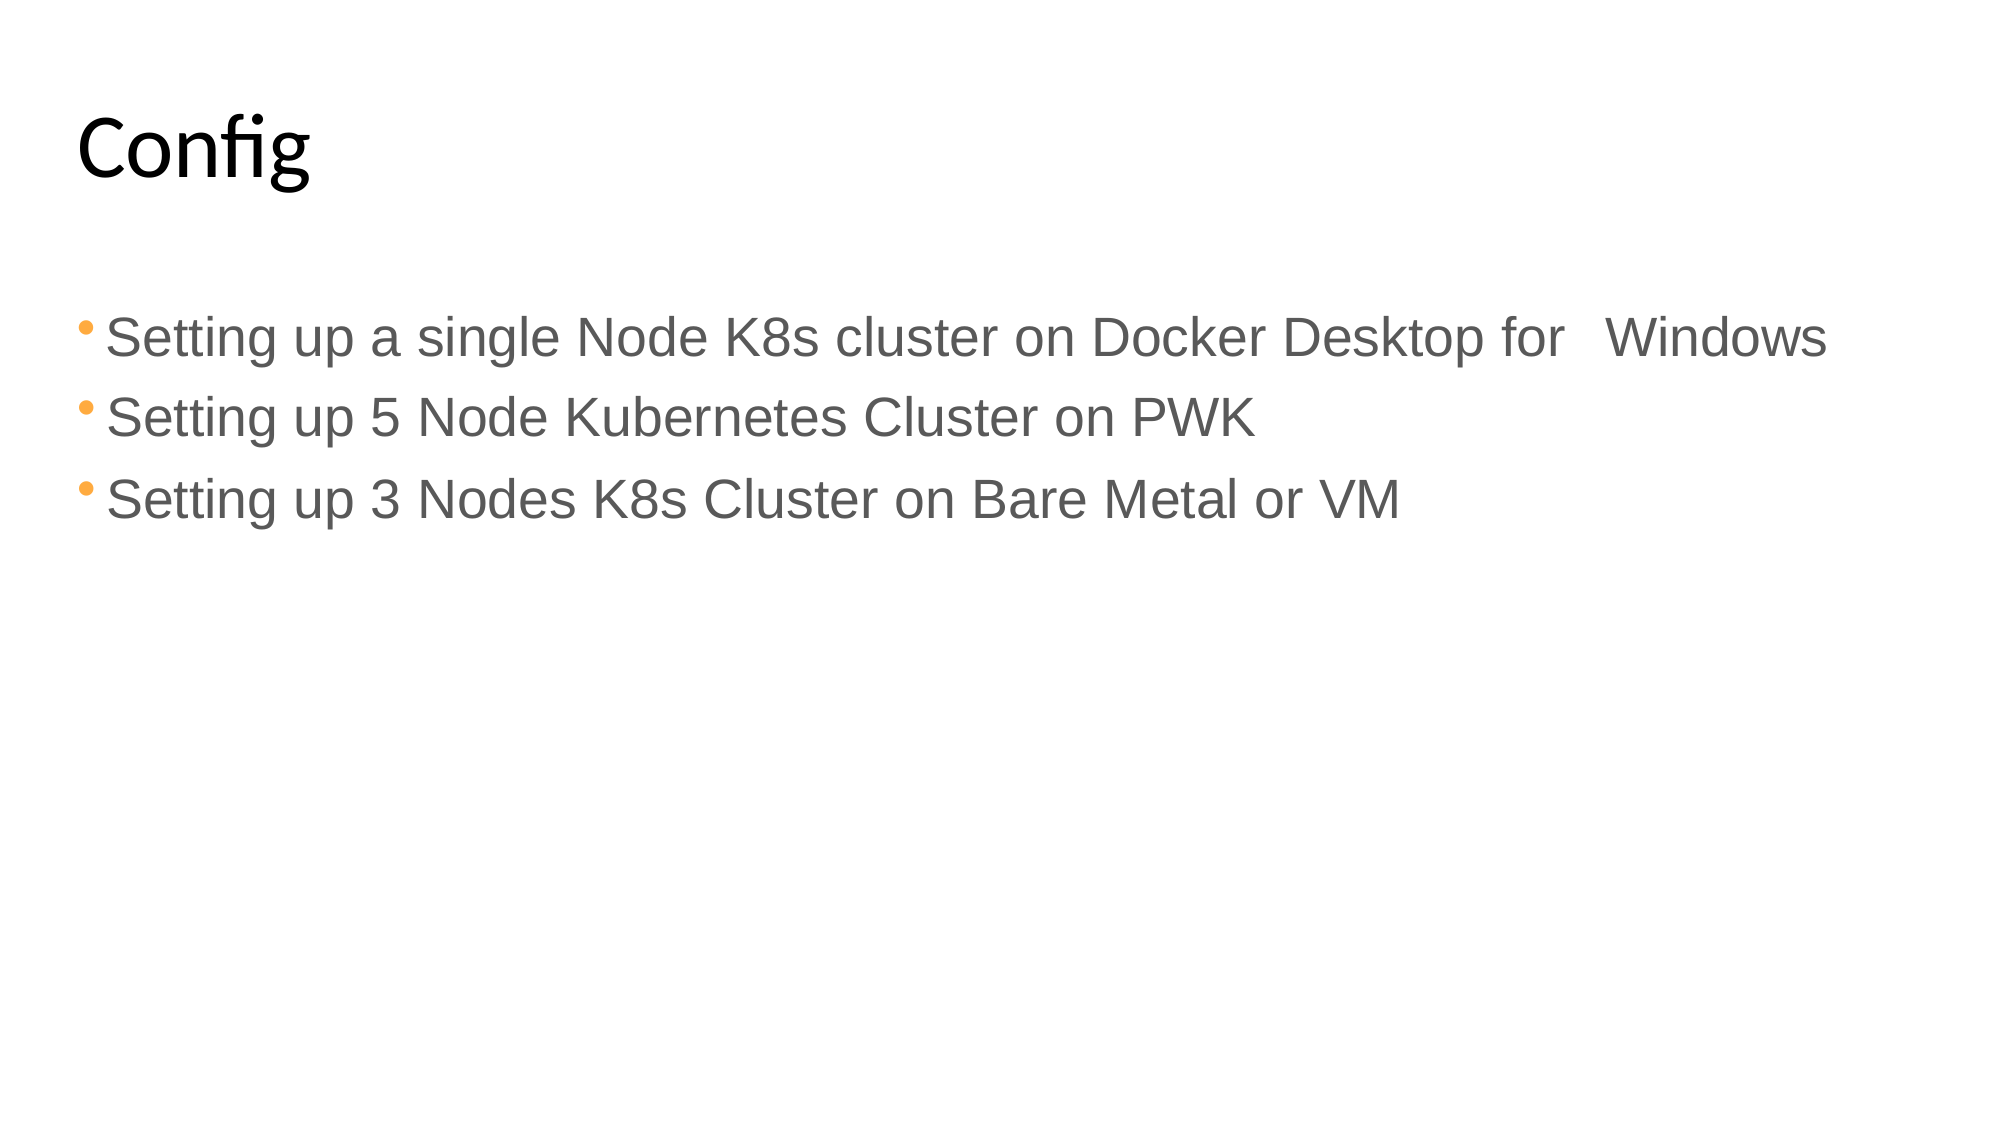

# Config
Setting up a single Node K8s cluster on Docker Desktop for	Windows
Setting up 5 Node Kubernetes Cluster on PWK
Setting up 3 Nodes K8s Cluster on Bare Metal or VM